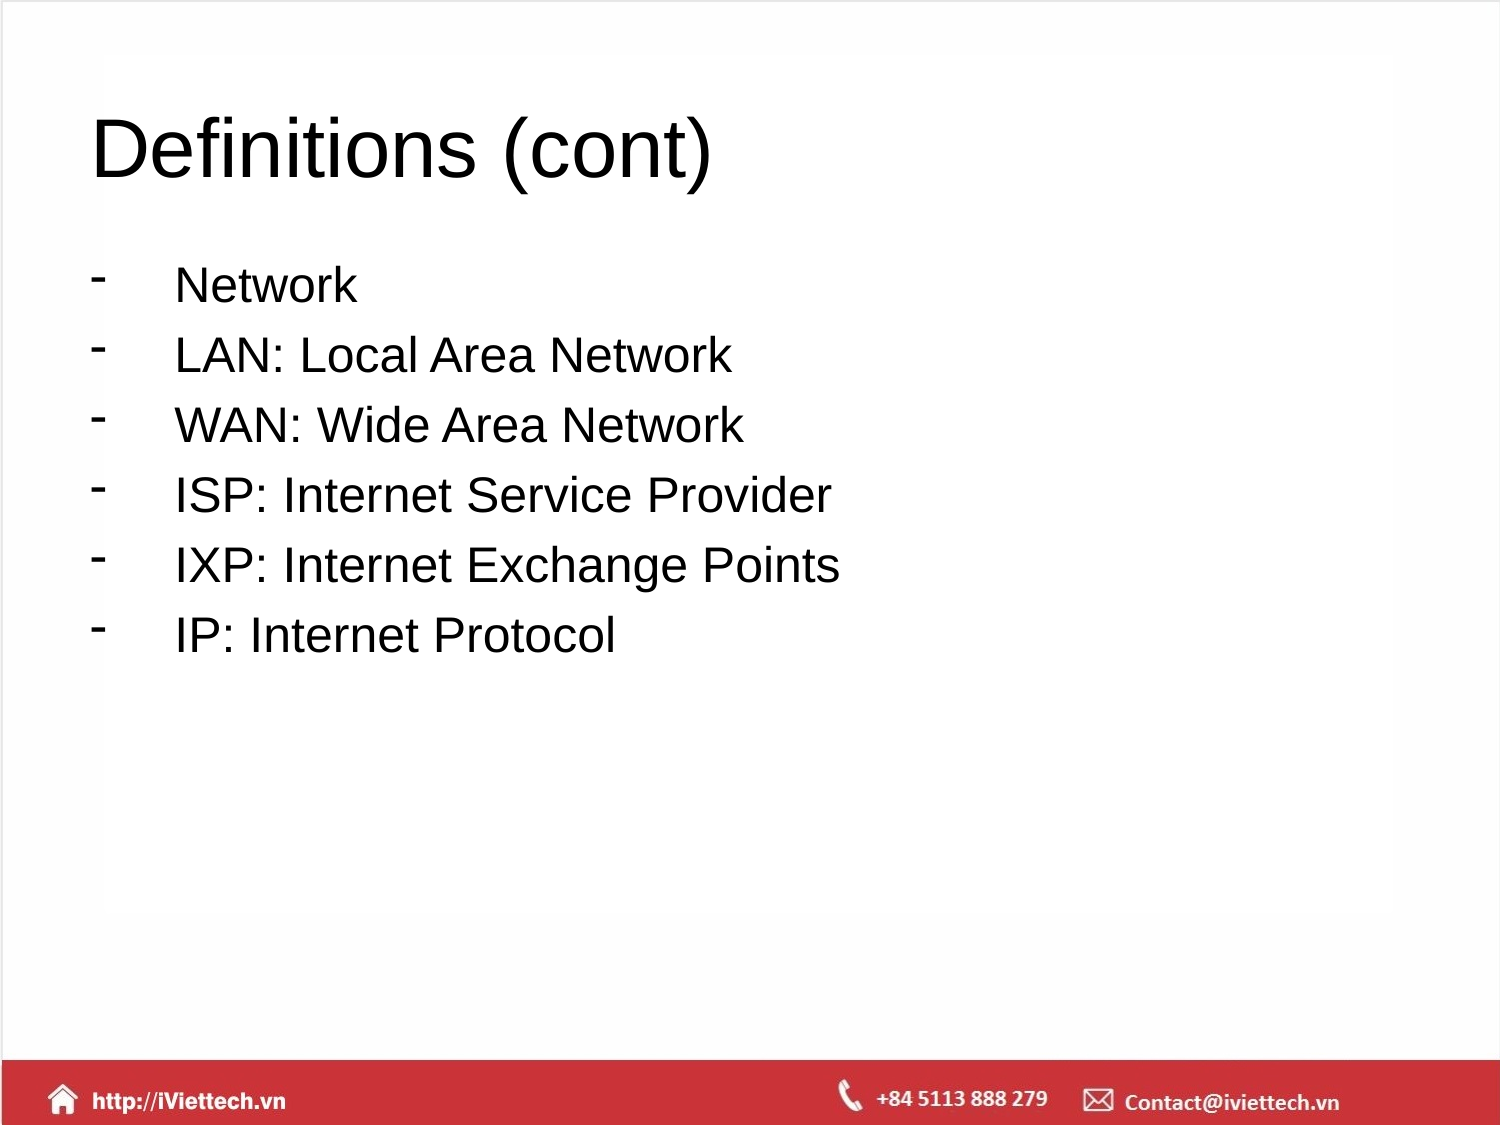

# Definitions (cont)
Network
LAN: Local Area Network
WAN: Wide Area Network
ISP: Internet Service Provider
IXP: Internet Exchange Points
IP: Internet Protocol